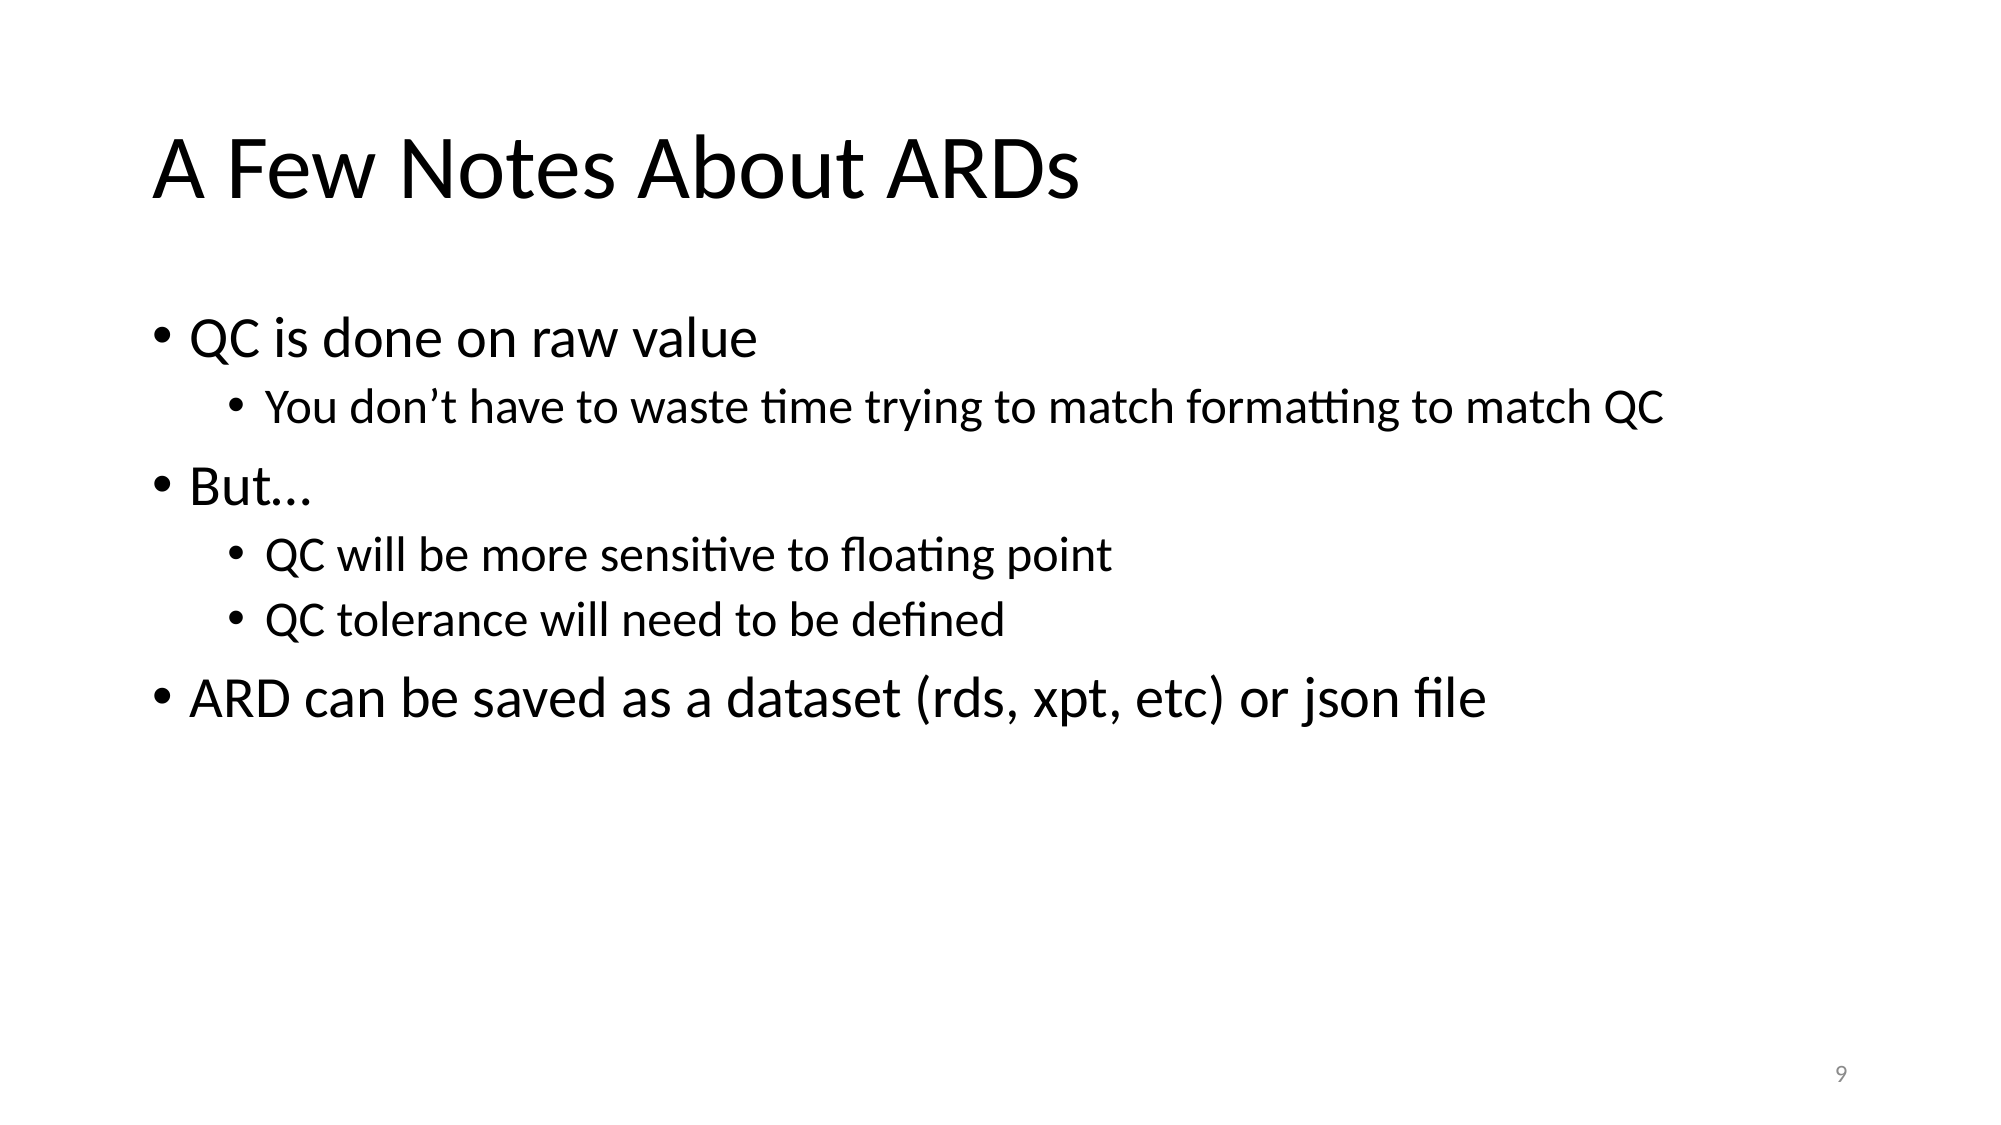

# A Few Notes About ARDs
QC is done on raw value
You don’t have to waste time trying to match formatting to match QC
But…
QC will be more sensitive to floating point
QC tolerance will need to be defined
ARD can be saved as a dataset (rds, xpt, etc) or json file
9